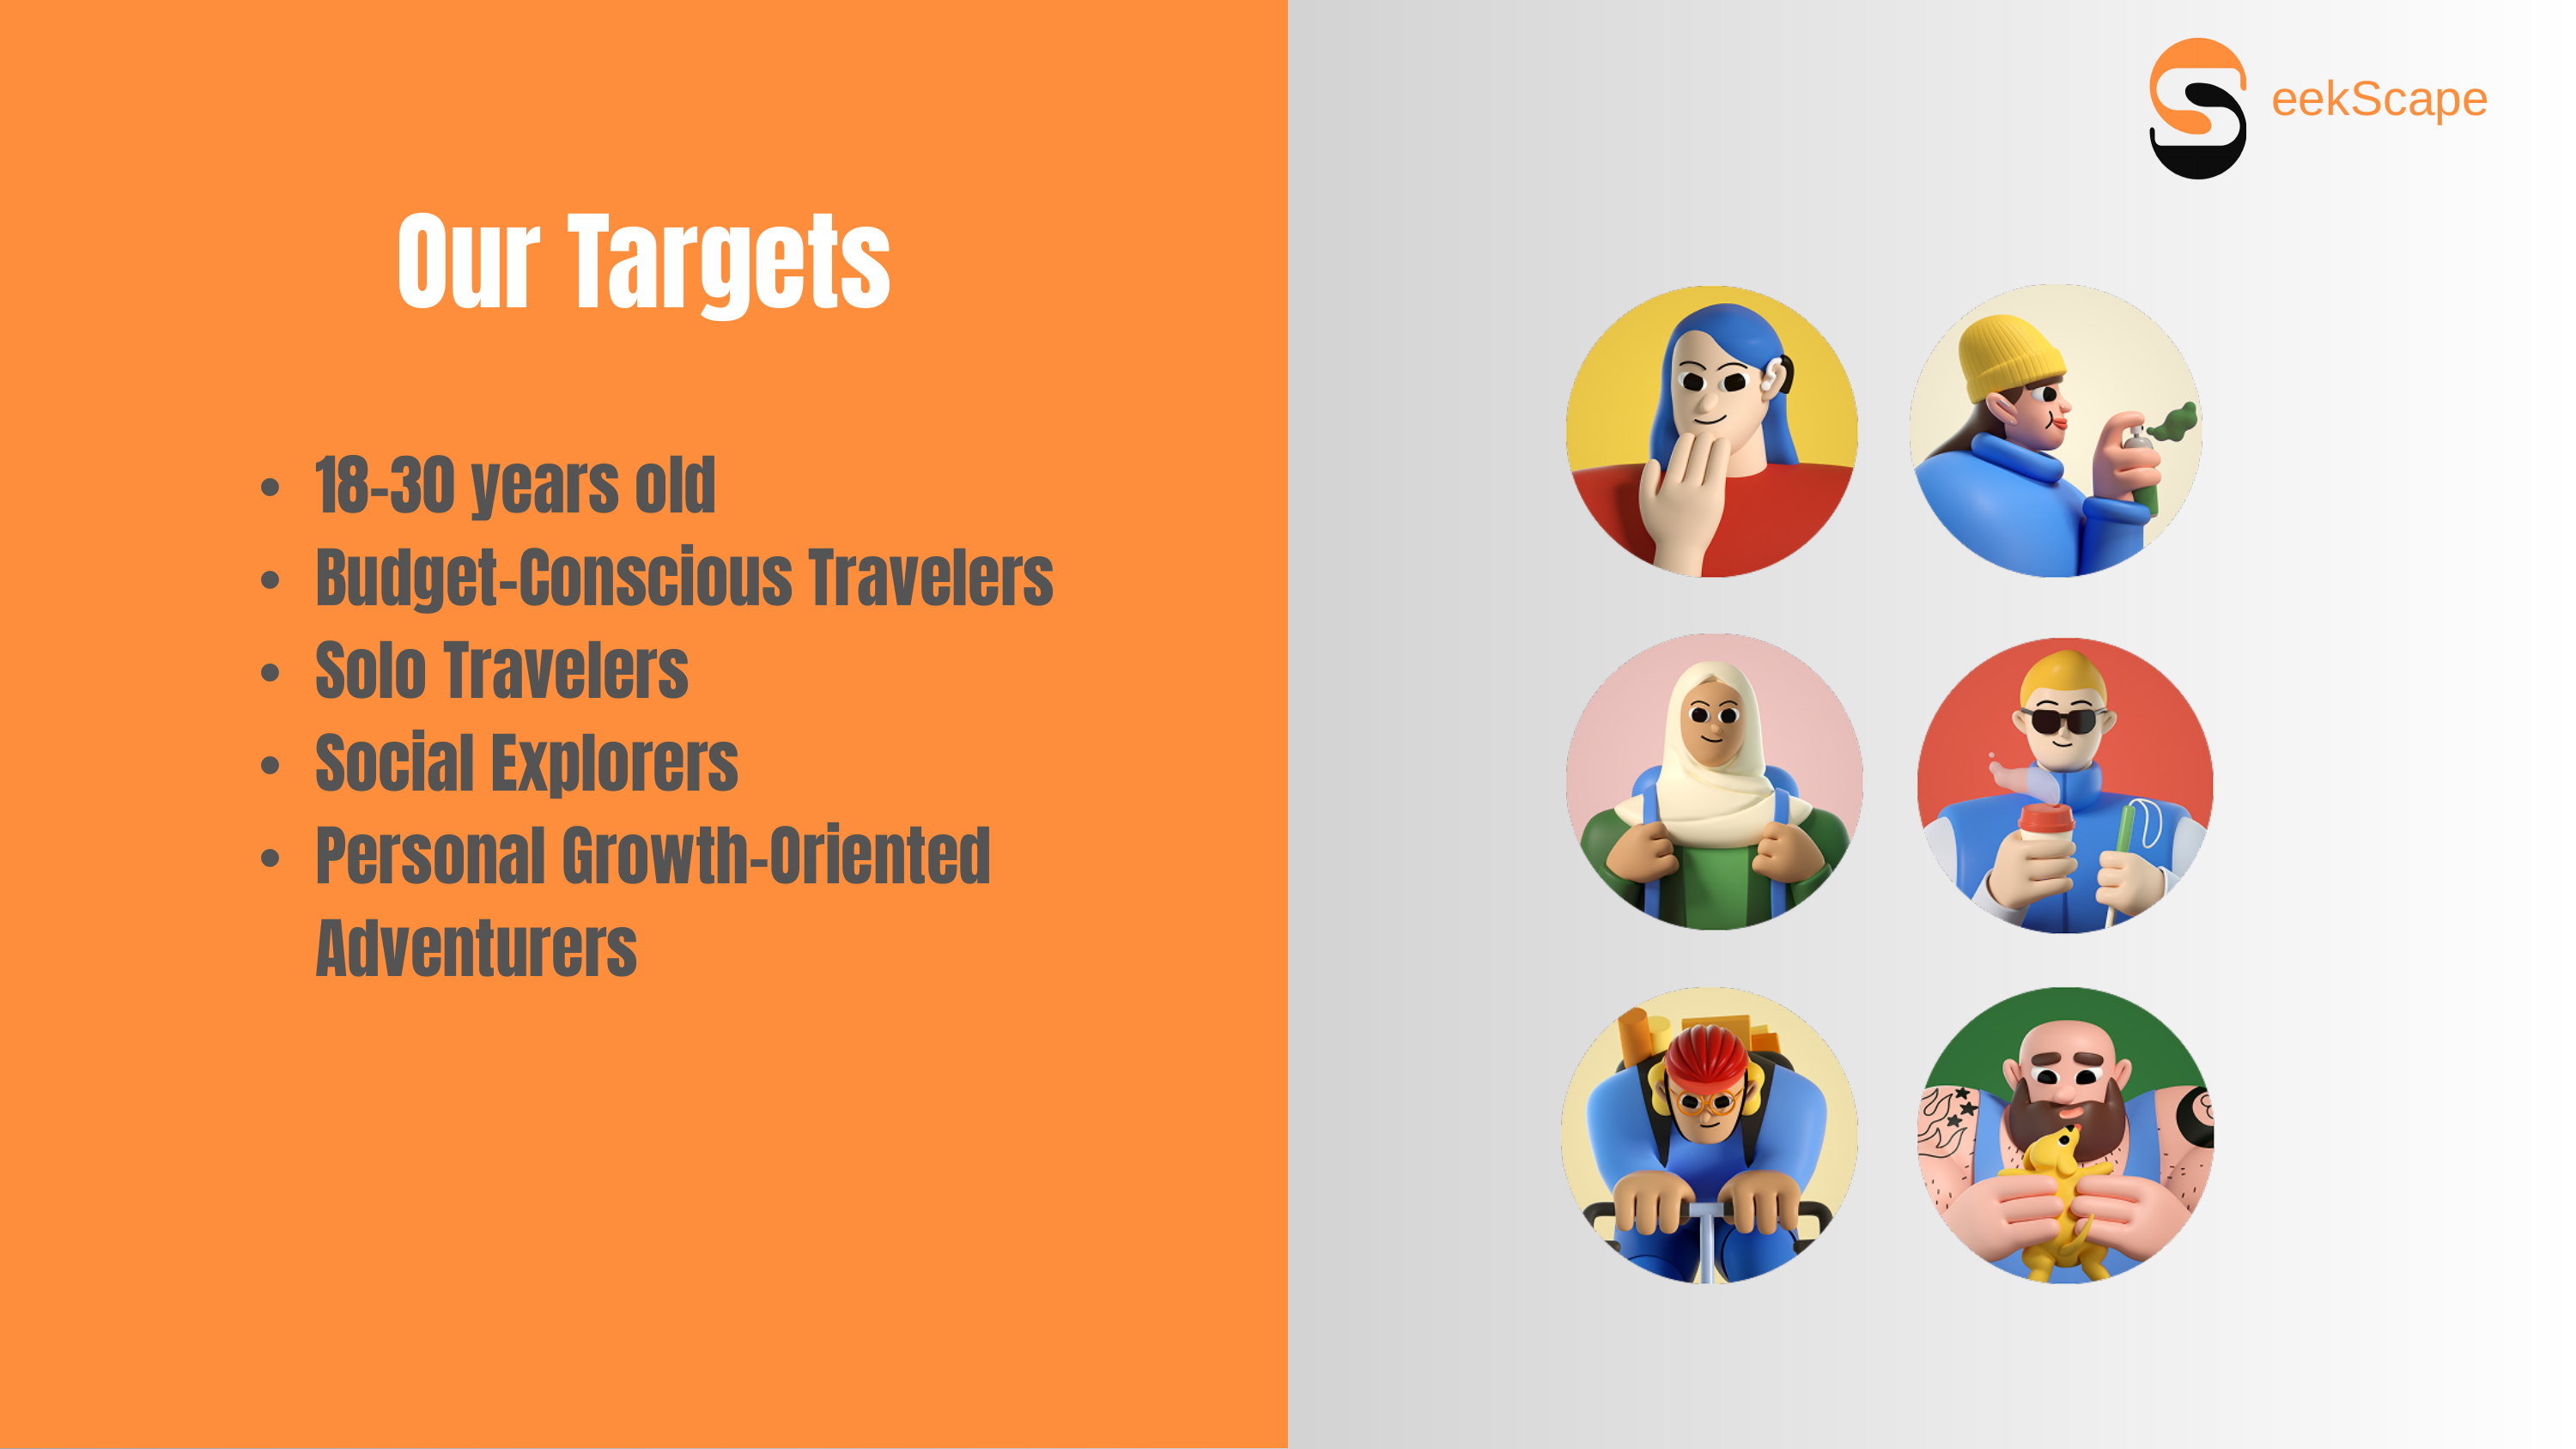

eekScape
Our Targets

18-30 years old
Budget-Conscious Travelers
Solo Travelers
Social Explorers
Personal Growth-Oriented Adventurers